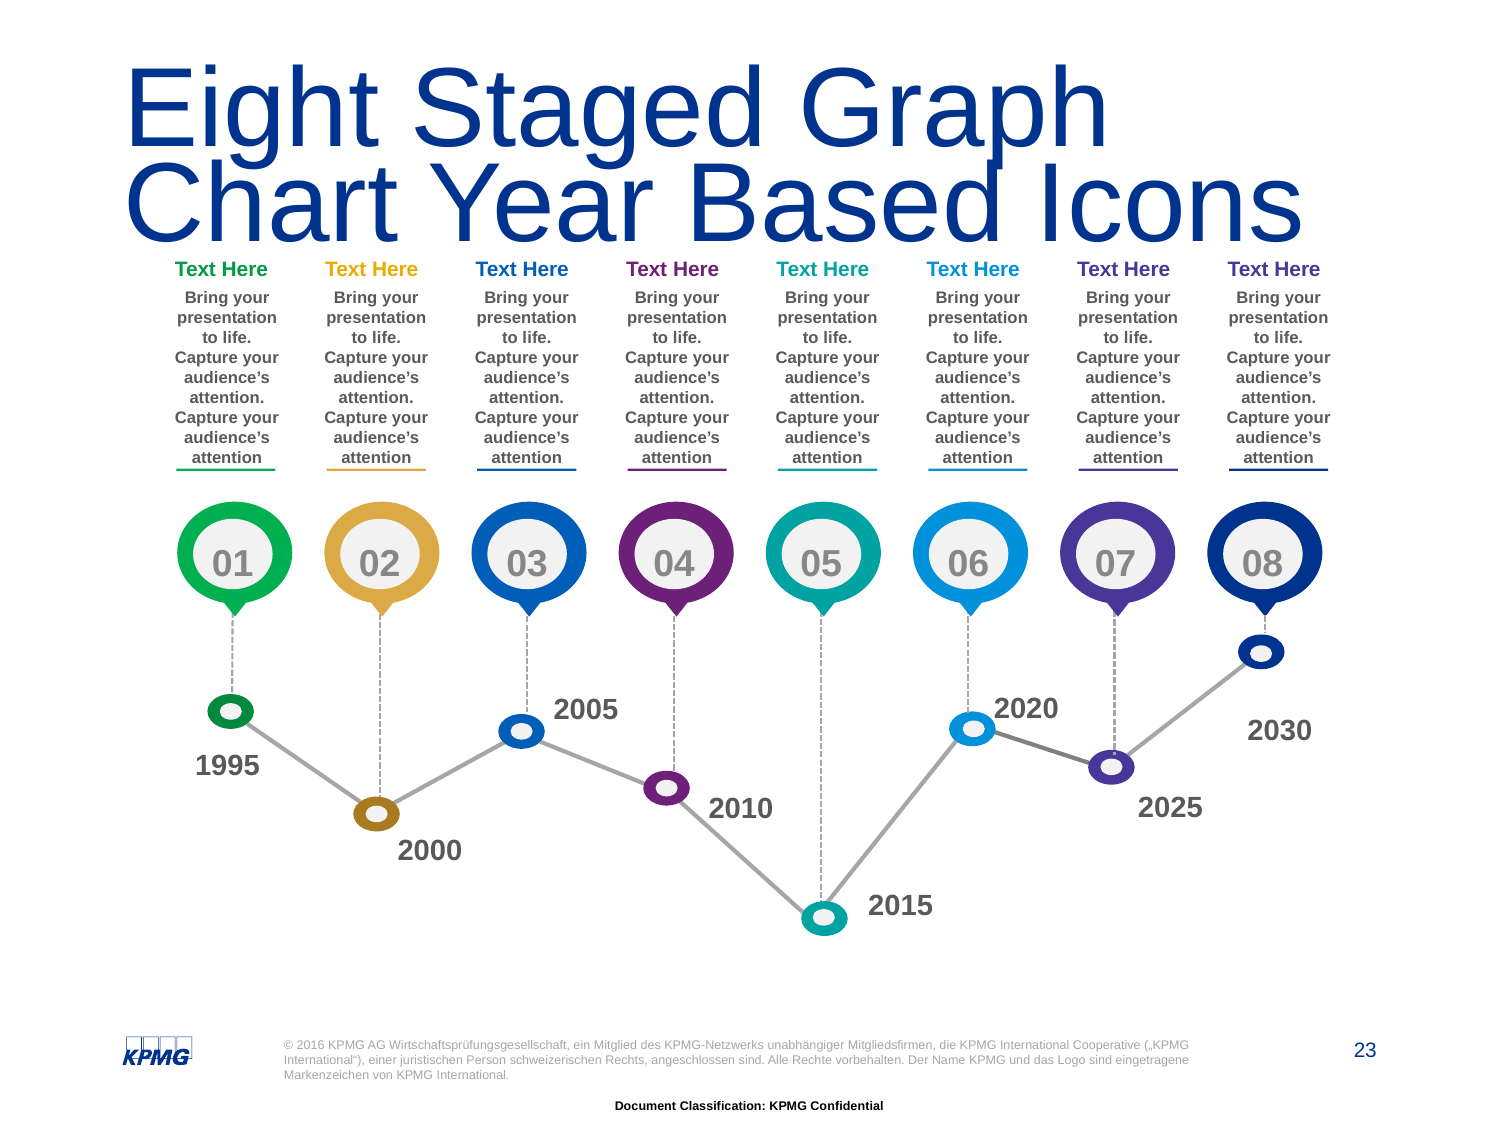

# Eight Staged Graph Chart Year Based Icons

Text Here
Text Here
Text Here
Text Here
Text Here
Text Here
Text Here
Text Here
Bring your presentation to life. Capture your audience’s attention. Capture your audience’s attention
Bring your presentation to life. Capture your audience’s attention. Capture your audience’s attention
Bring your presentation to life. Capture your audience’s attention. Capture your audience’s attention
Bring your presentation to life. Capture your audience’s attention. Capture your audience’s attention
Bring your presentation to life. Capture your audience’s attention. Capture your audience’s attention
Bring your presentation to life. Capture your audience’s attention. Capture your audience’s attention
Bring your presentation to life. Capture your audience’s attention. Capture your audience’s attention
Bring your presentation to life. Capture your audience’s attention. Capture your audience’s attention

01
02
03
04
05
06
07
08

2020
2005

2030

1995

2025
2010

2000
2015